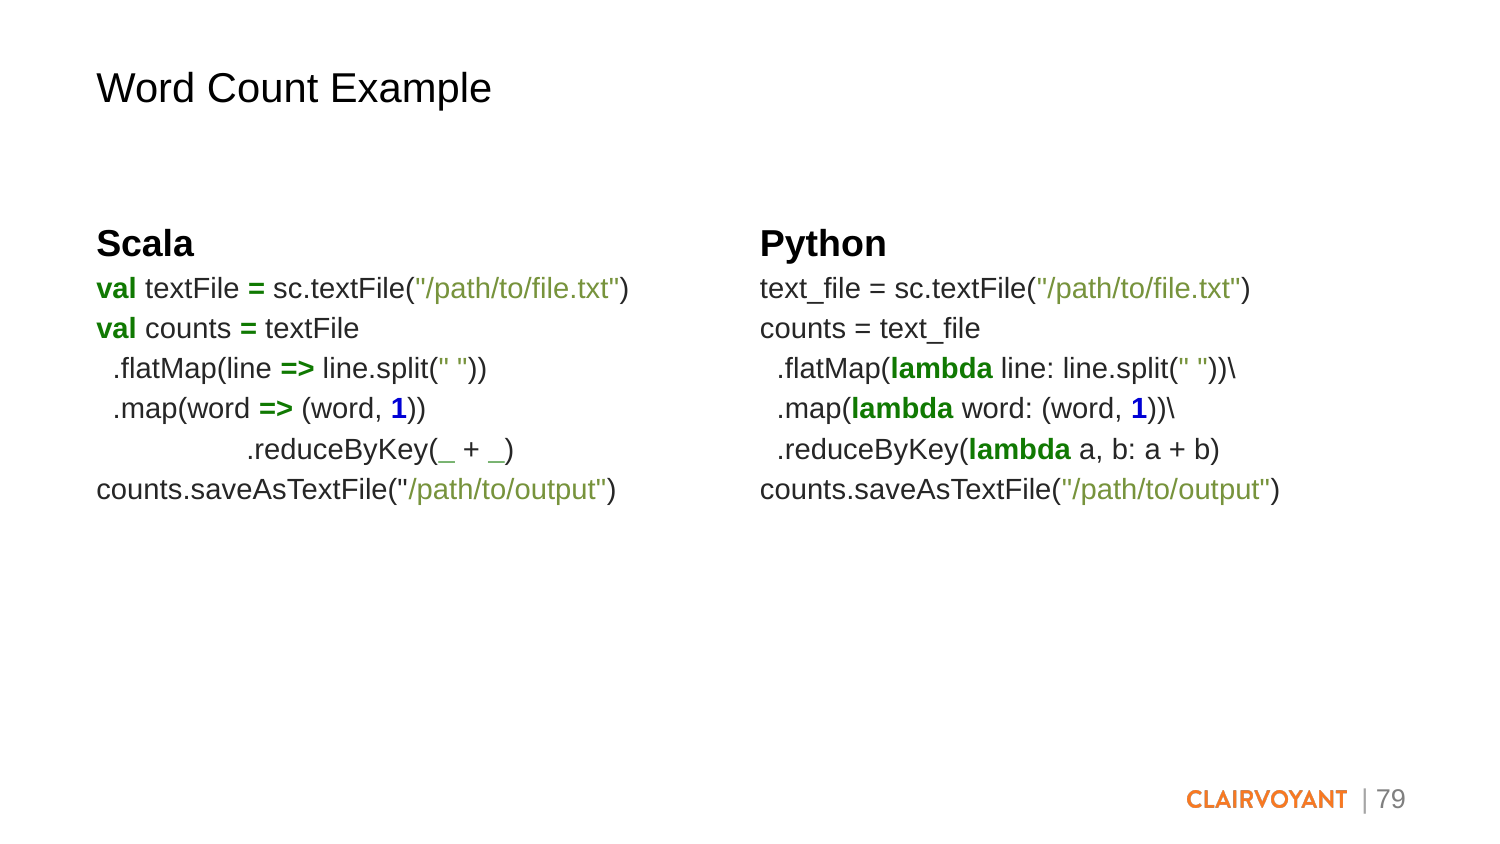

Word Count Example
Scala
val textFile = sc.textFile("/path/to/file.txt")
val counts = textFile
  .flatMap(line => line.split(" "))
  .map(word => (word, 1))
	.reduceByKey(_ + _)
counts.saveAsTextFile("/path/to/output")

Python
text_file = sc.textFile("/path/to/file.txt")
counts = text_file
  .flatMap(lambda line: line.split(" "))\
  .map(lambda word: (word, 1))\
  .reduceByKey(lambda a, b: a + b)
counts.saveAsTextFile("/path/to/output")